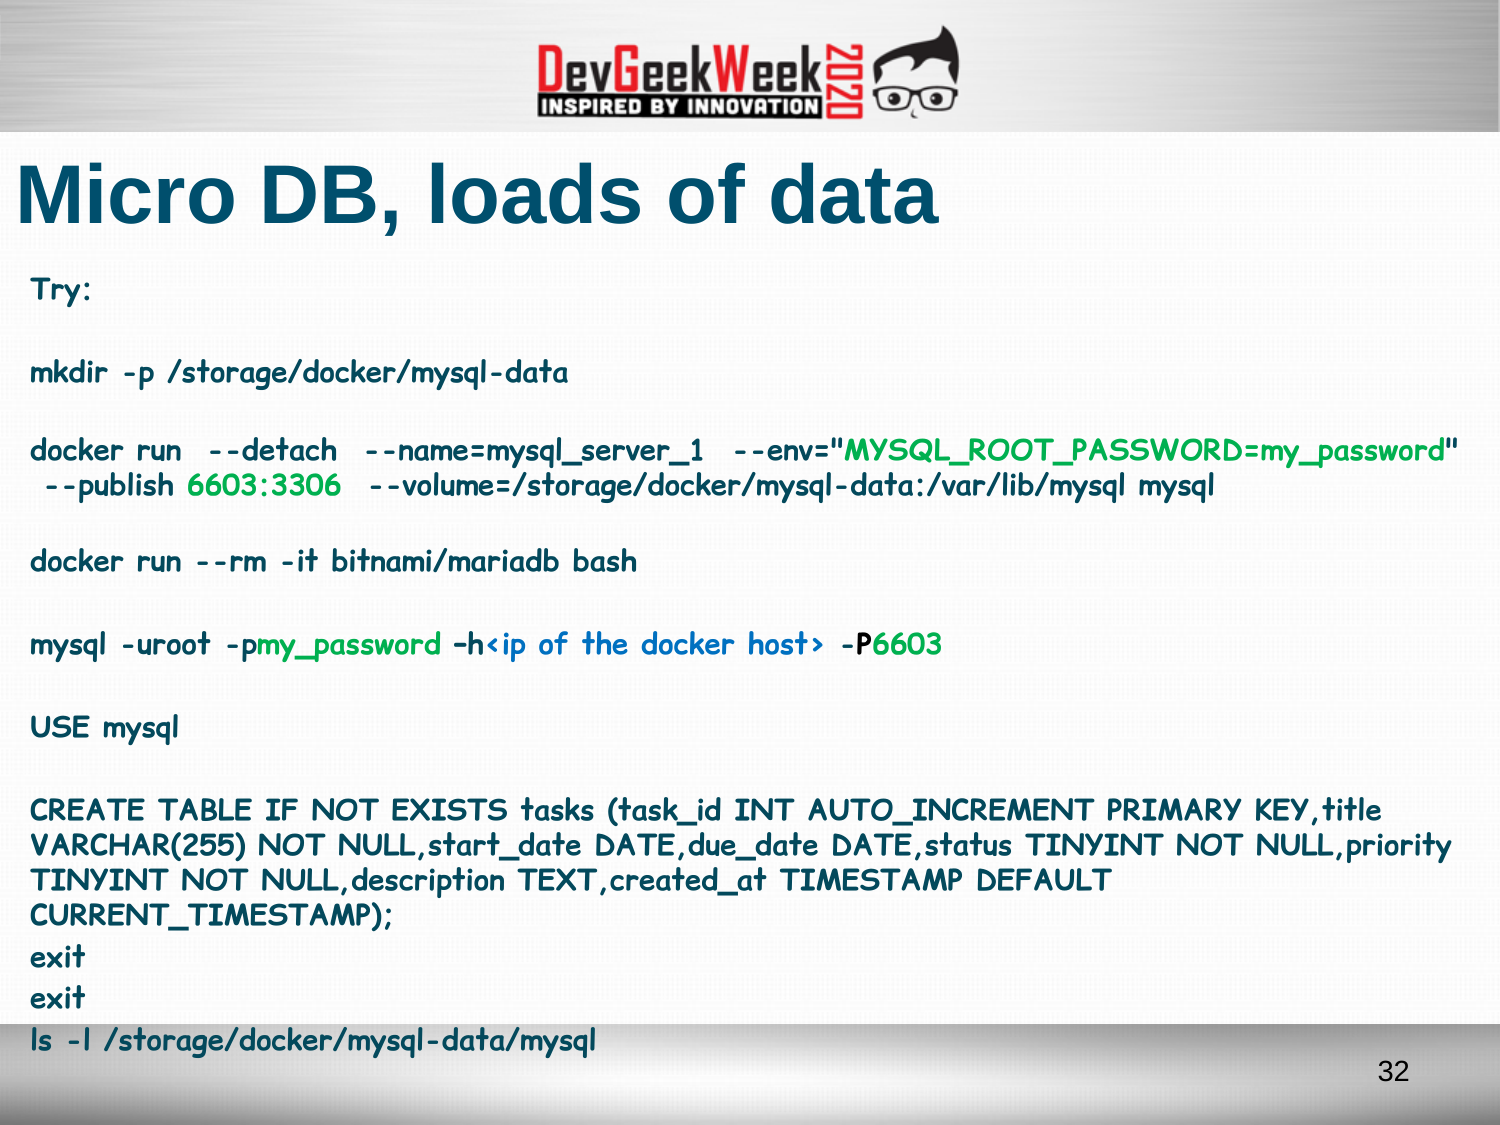

# Micro DB, loads of data
Try:

mkdir -p /storage/docker/mysql-data
docker run  --detach  --name=mysql_server_1  --env="MYSQL_ROOT_PASSWORD=my_password"  --publish 6603:3306  --volume=/storage/docker/mysql-data:/var/lib/mysql mysql
docker run --rm -it bitnami/mariadb bash

mysql -uroot -pmy_password –h<ip of the docker host> -P6603

USE mysql

CREATE TABLE IF NOT EXISTS tasks (task_id INT AUTO_INCREMENT PRIMARY KEY,title VARCHAR(255) NOT NULL,start_date DATE,due_date DATE,status TINYINT NOT NULL,priority TINYINT NOT NULL,description TEXT,created_at TIMESTAMP DEFAULT CURRENT_TIMESTAMP);
exit
exit
ls -l /storage/docker/mysql-data/mysql

32